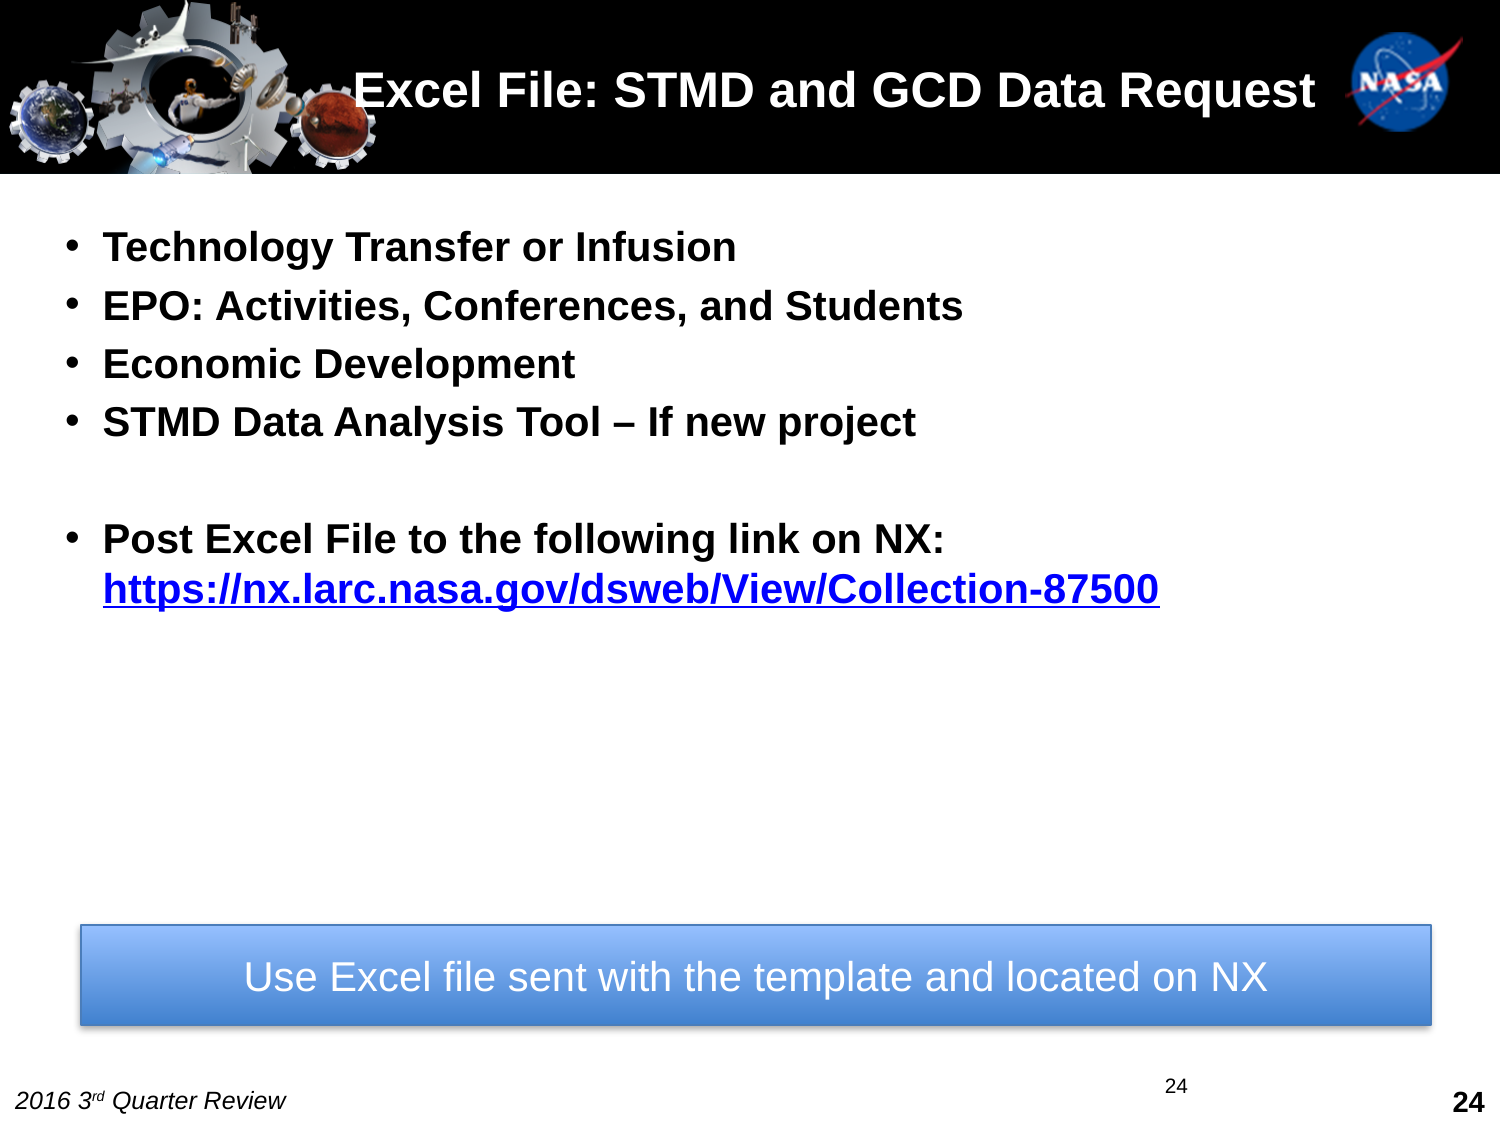

# Excel File: STMD and GCD Data Request
Technology Transfer or Infusion
EPO: Activities, Conferences, and Students
Economic Development
STMD Data Analysis Tool – If new project

Post Excel File to the following link on NX: https://nx.larc.nasa.gov/dsweb/View/Collection-87500
Use Excel file sent with the template and located on NX
24